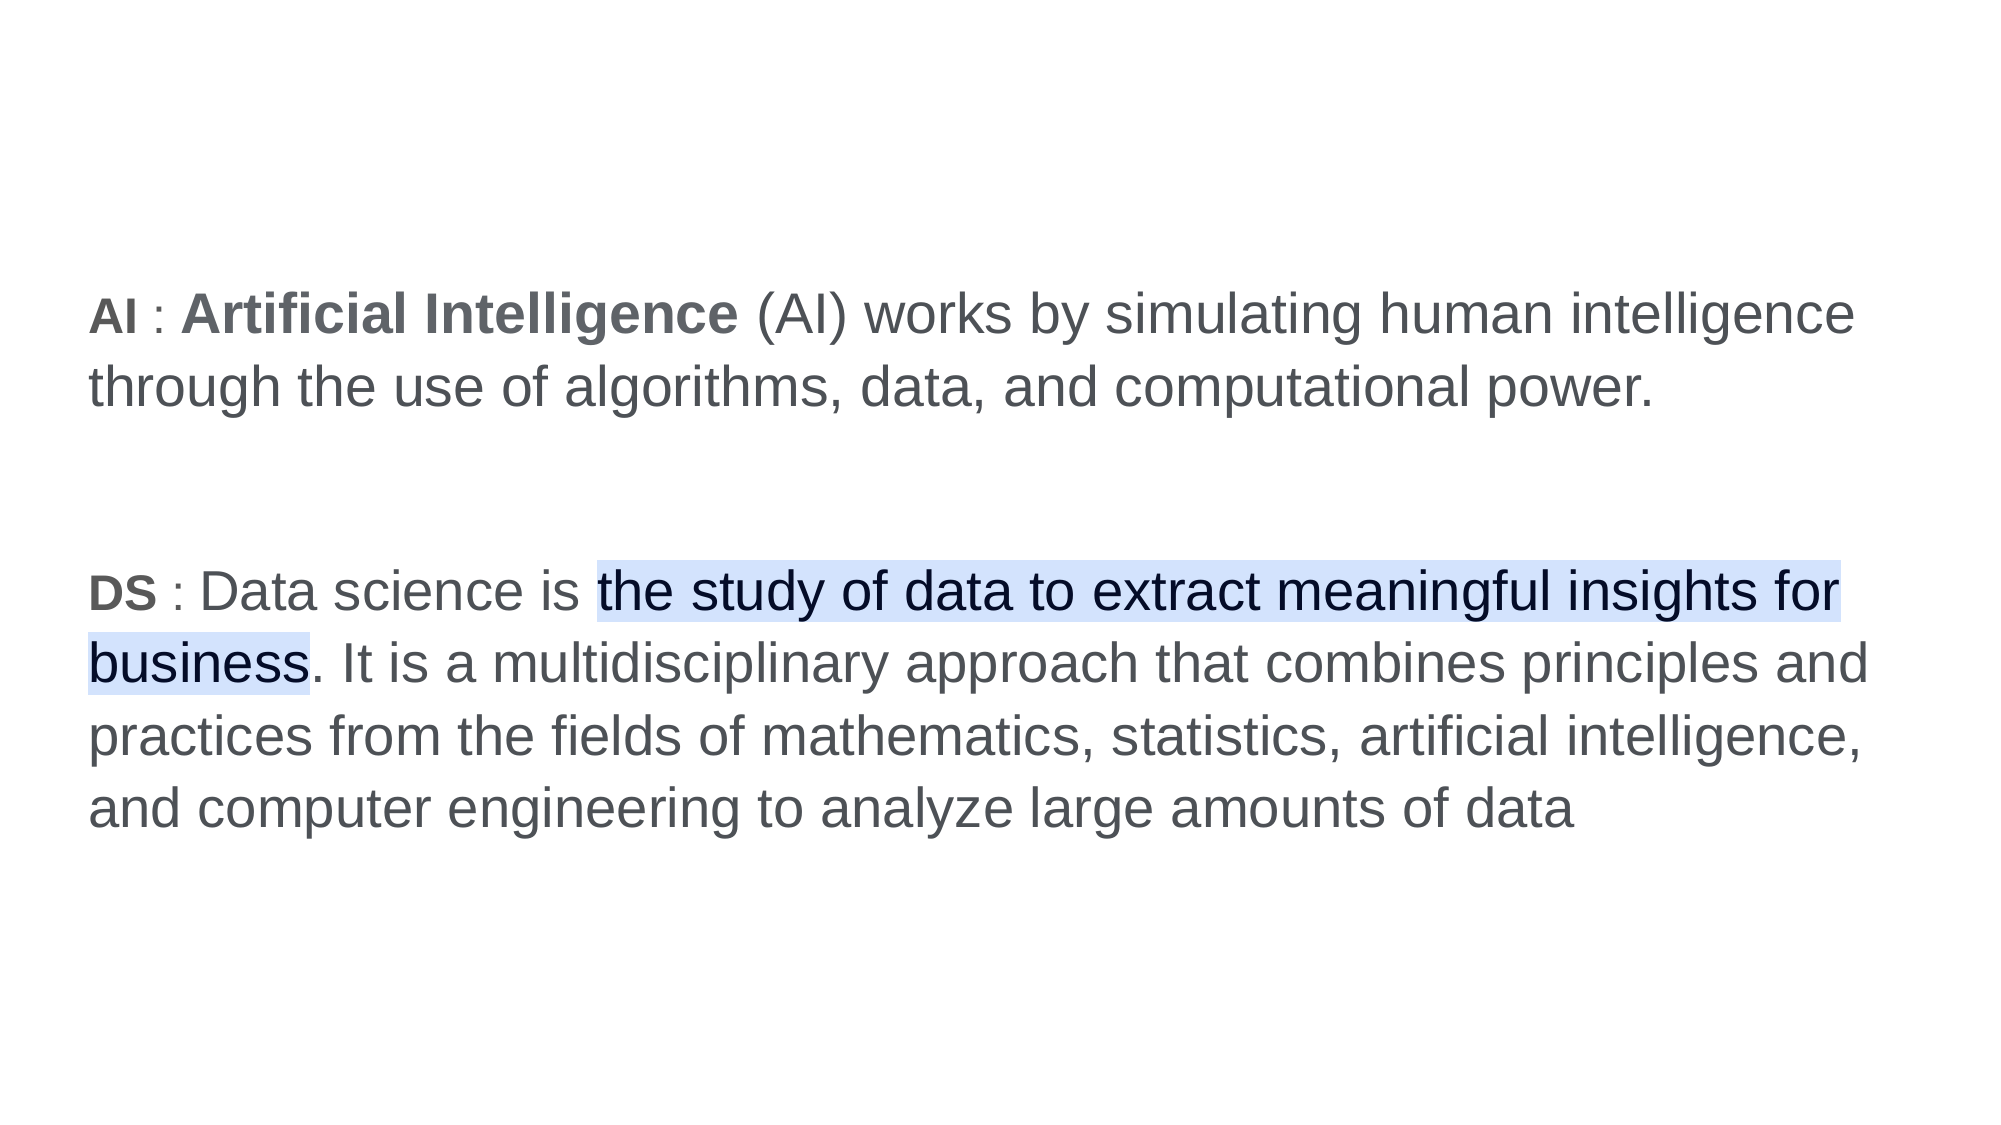

#
AI : Artificial Intelligence (AI) works by simulating human intelligence through the use of algorithms, data, and computational power.

DS : Data science is the study of data to extract meaningful insights for business. It is a multidisciplinary approach that combines principles and practices from the fields of mathematics, statistics, artificial intelligence, and computer engineering to analyze large amounts of data